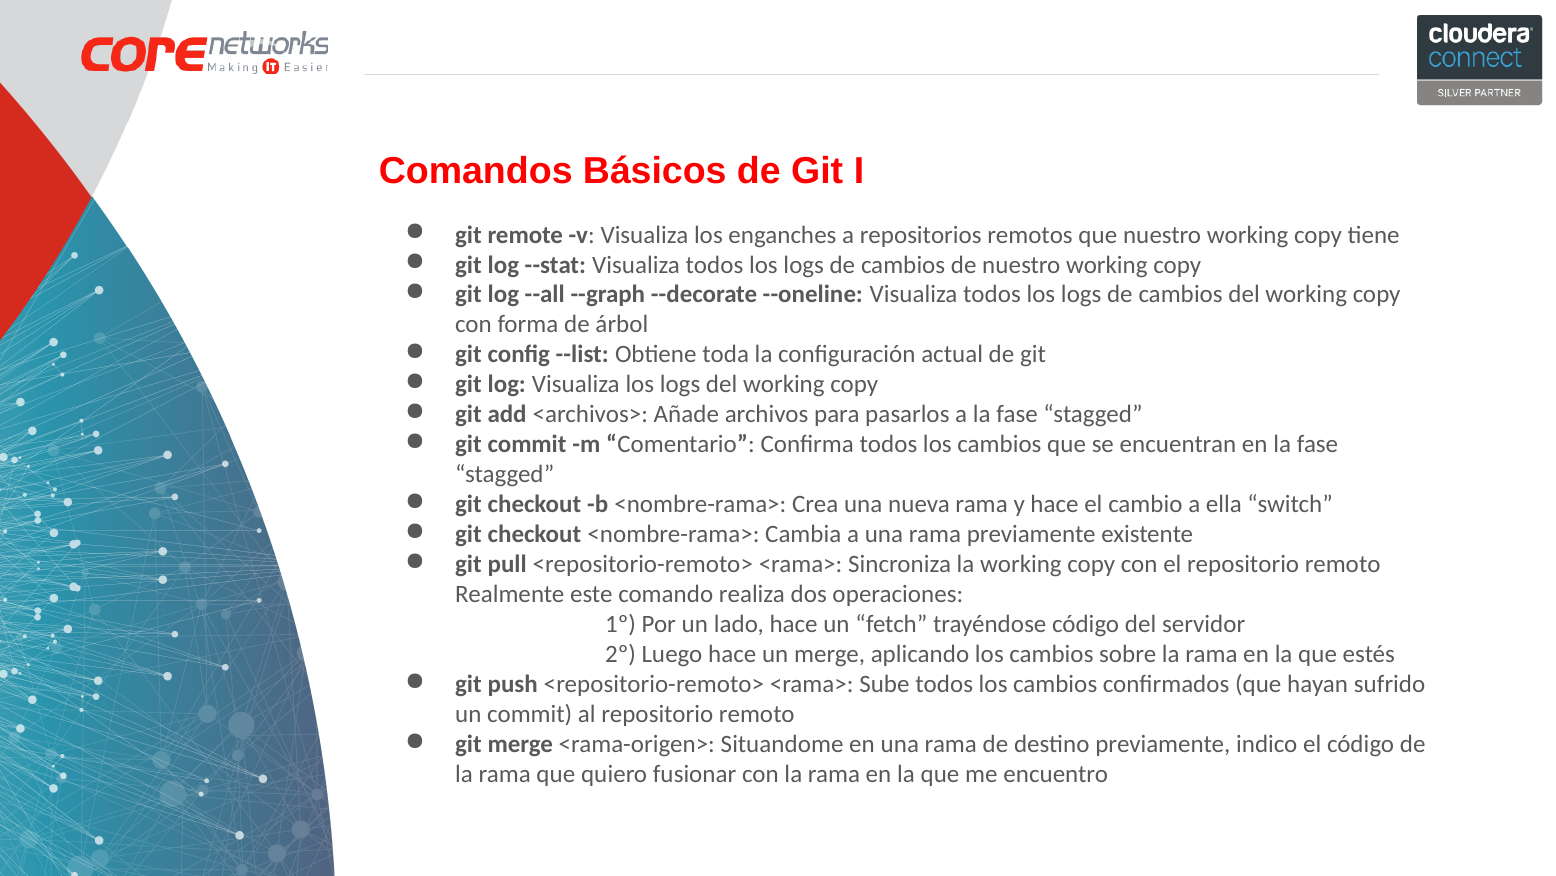

Comandos Básicos de Git I
git remote -v: Visualiza los enganches a repositorios remotos que nuestro working copy tiene
git log --stat: Visualiza todos los logs de cambios de nuestro working copy
git log --all --graph --decorate --oneline: Visualiza todos los logs de cambios del working copy con forma de árbol
git config --list: Obtiene toda la configuración actual de git
git log: Visualiza los logs del working copy
git add <archivos>: Añade archivos para pasarlos a la fase “stagged”
git commit -m “Comentario”: Confirma todos los cambios que se encuentran en la fase “stagged”
git checkout -b <nombre-rama>: Crea una nueva rama y hace el cambio a ella “switch”
git checkout <nombre-rama>: Cambia a una rama previamente existente
git pull <repositorio-remoto> <rama>: Sincroniza la working copy con el repositorio remoto
Realmente este comando realiza dos operaciones:
	1º) Por un lado, hace un “fetch” trayéndose código del servidor
	2º) Luego hace un merge, aplicando los cambios sobre la rama en la que estés
git push <repositorio-remoto> <rama>: Sube todos los cambios confirmados (que hayan sufrido un commit) al repositorio remoto
git merge <rama-origen>: Situandome en una rama de destino previamente, indico el código de la rama que quiero fusionar con la rama en la que me encuentro